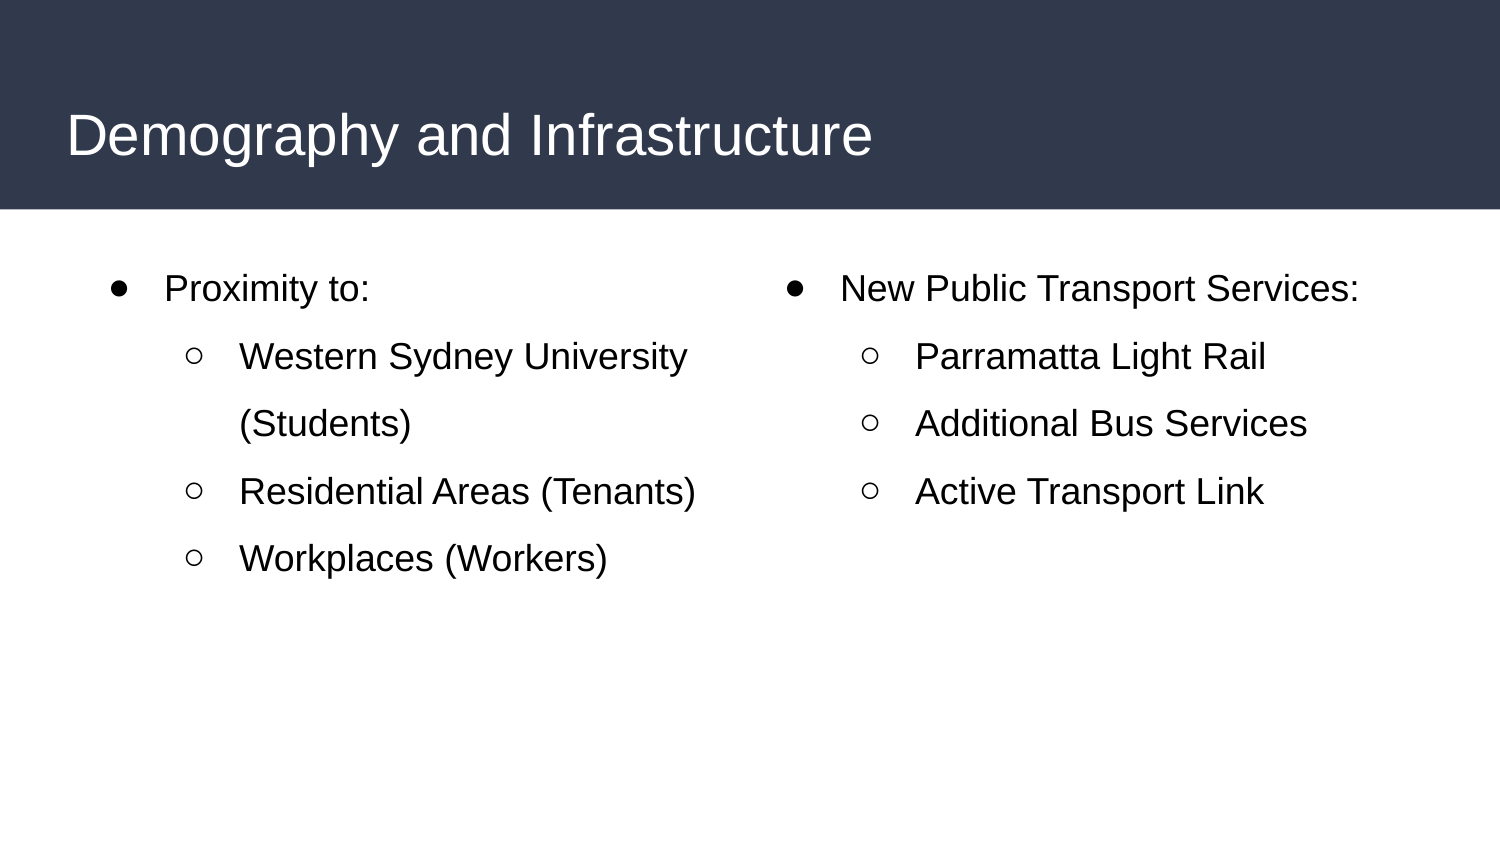

# Demography and Infrastructure
Proximity to:
Western Sydney University (Students)
Residential Areas (Tenants)
Workplaces (Workers)

New Public Transport Services:
Parramatta Light Rail
Additional Bus Services
Active Transport Link